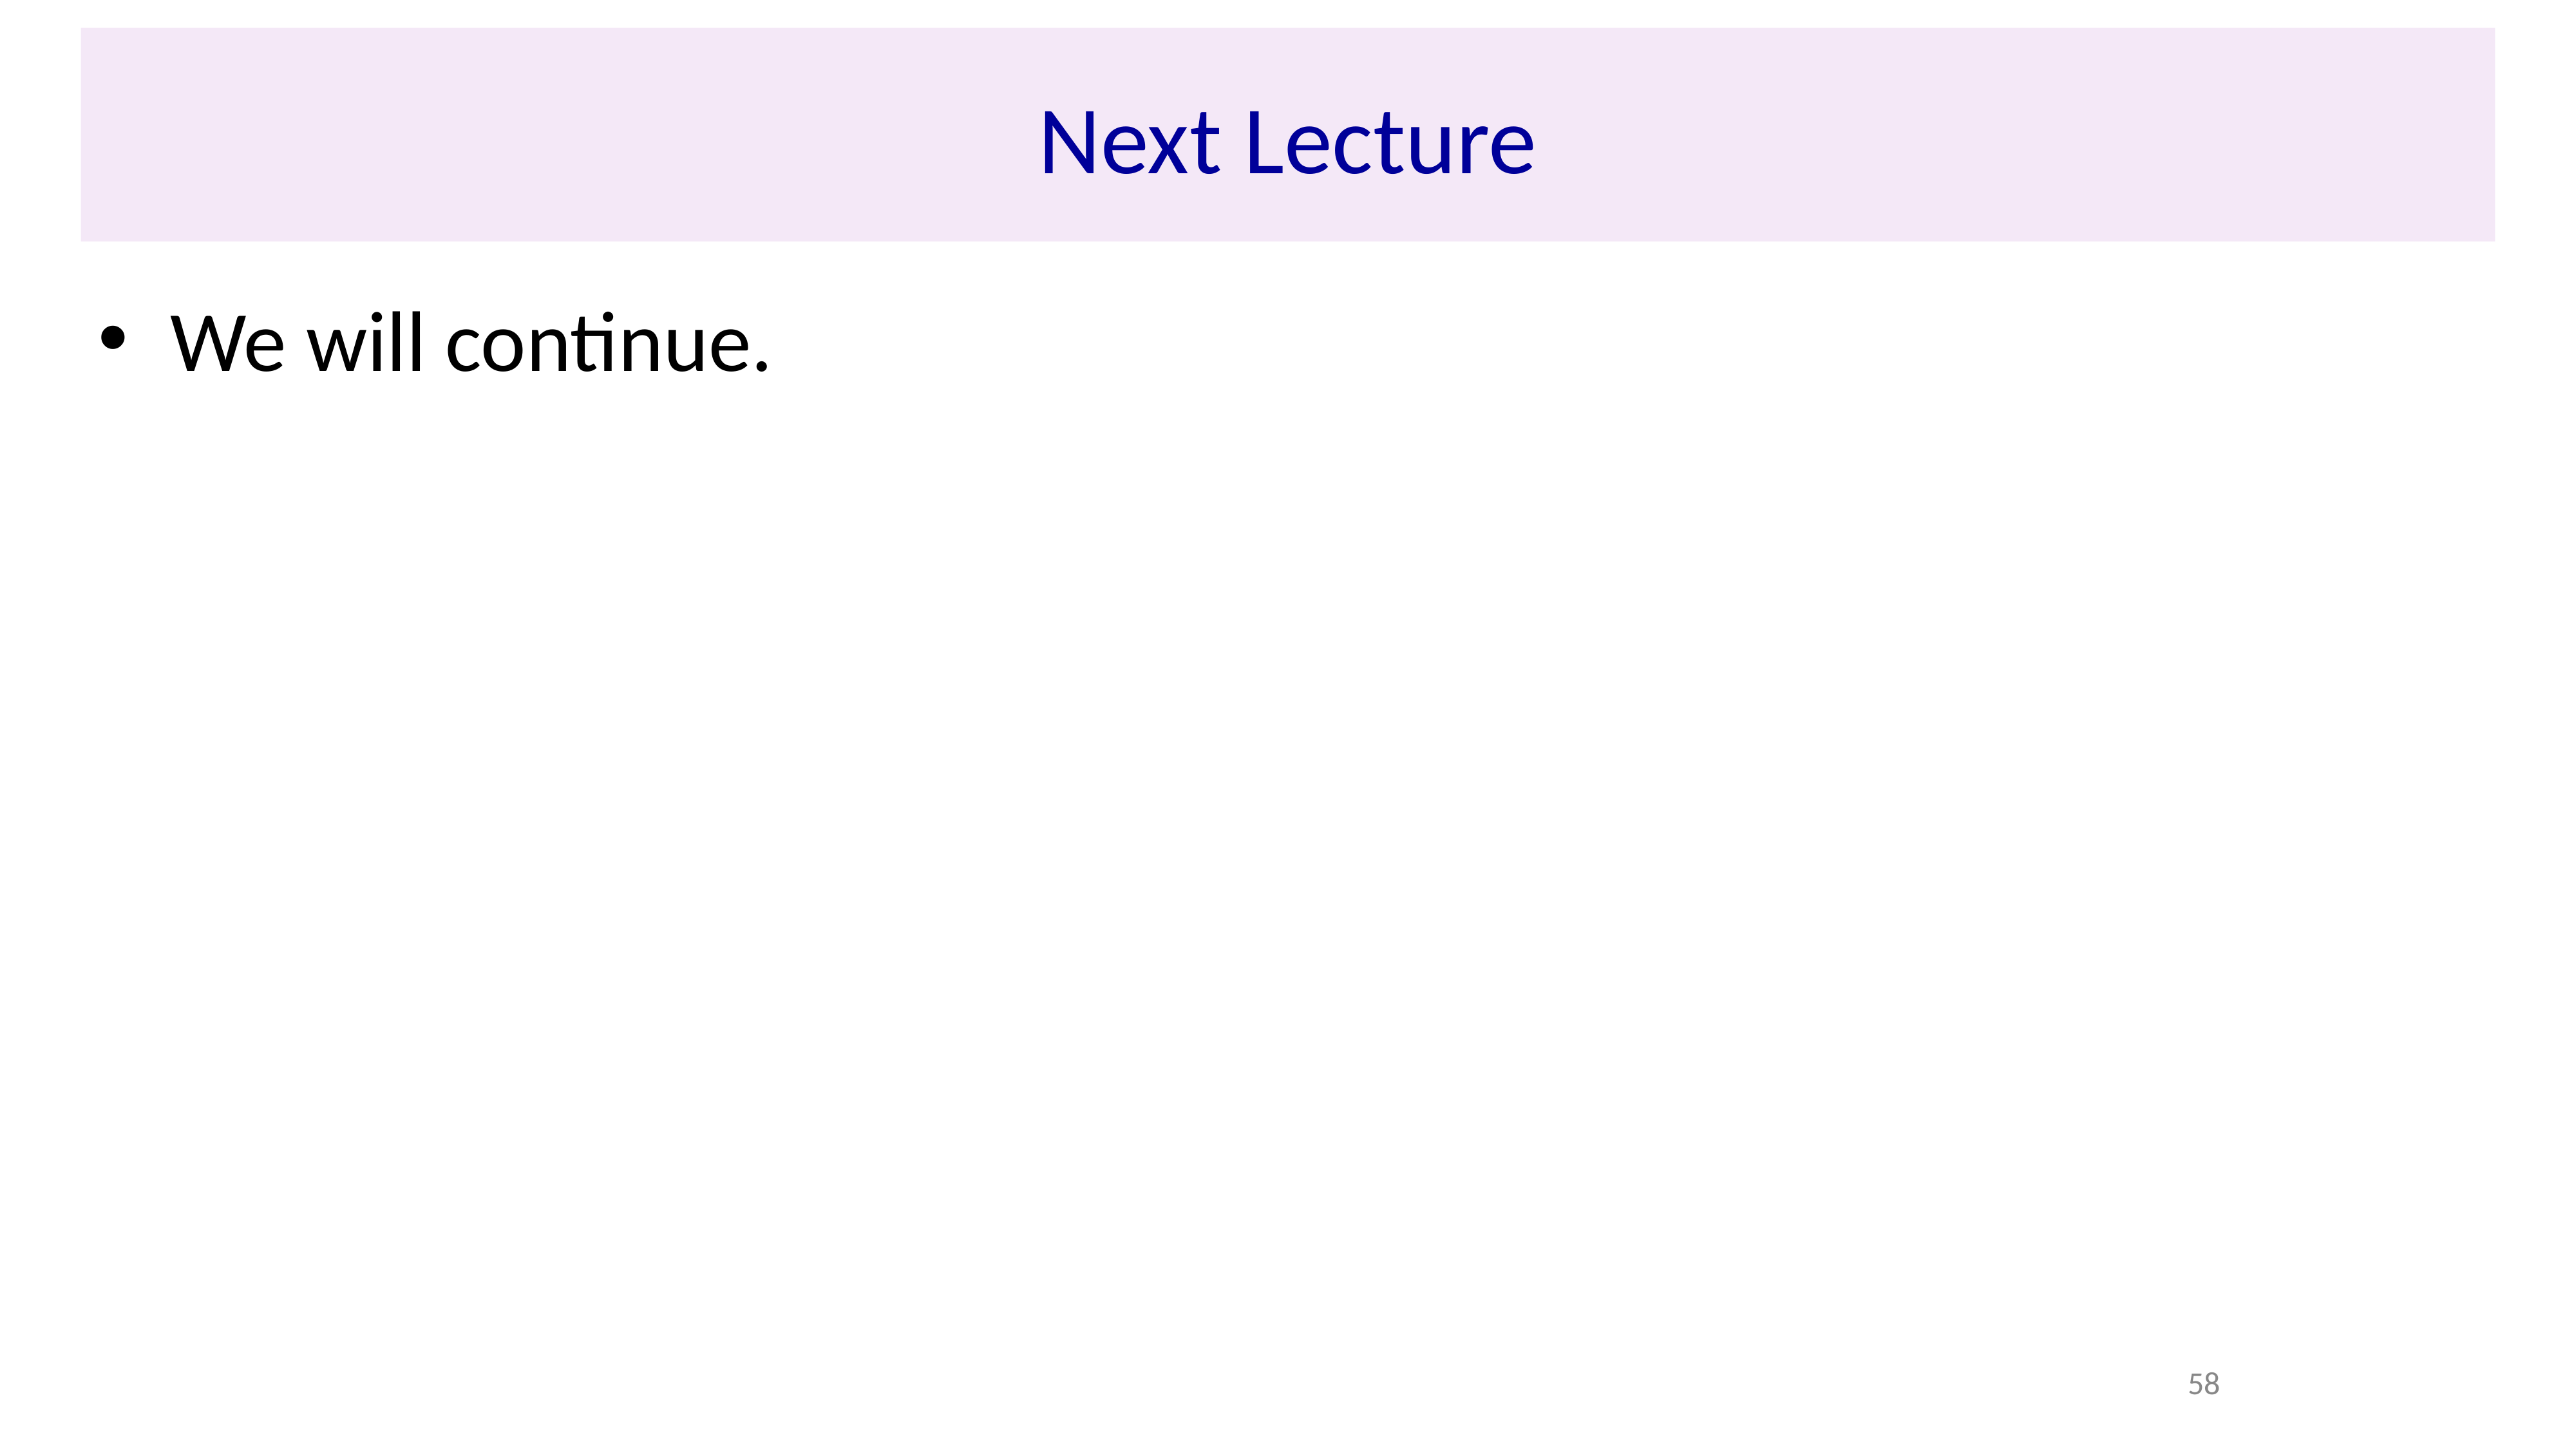

# Next Lecture
We will continue.
58